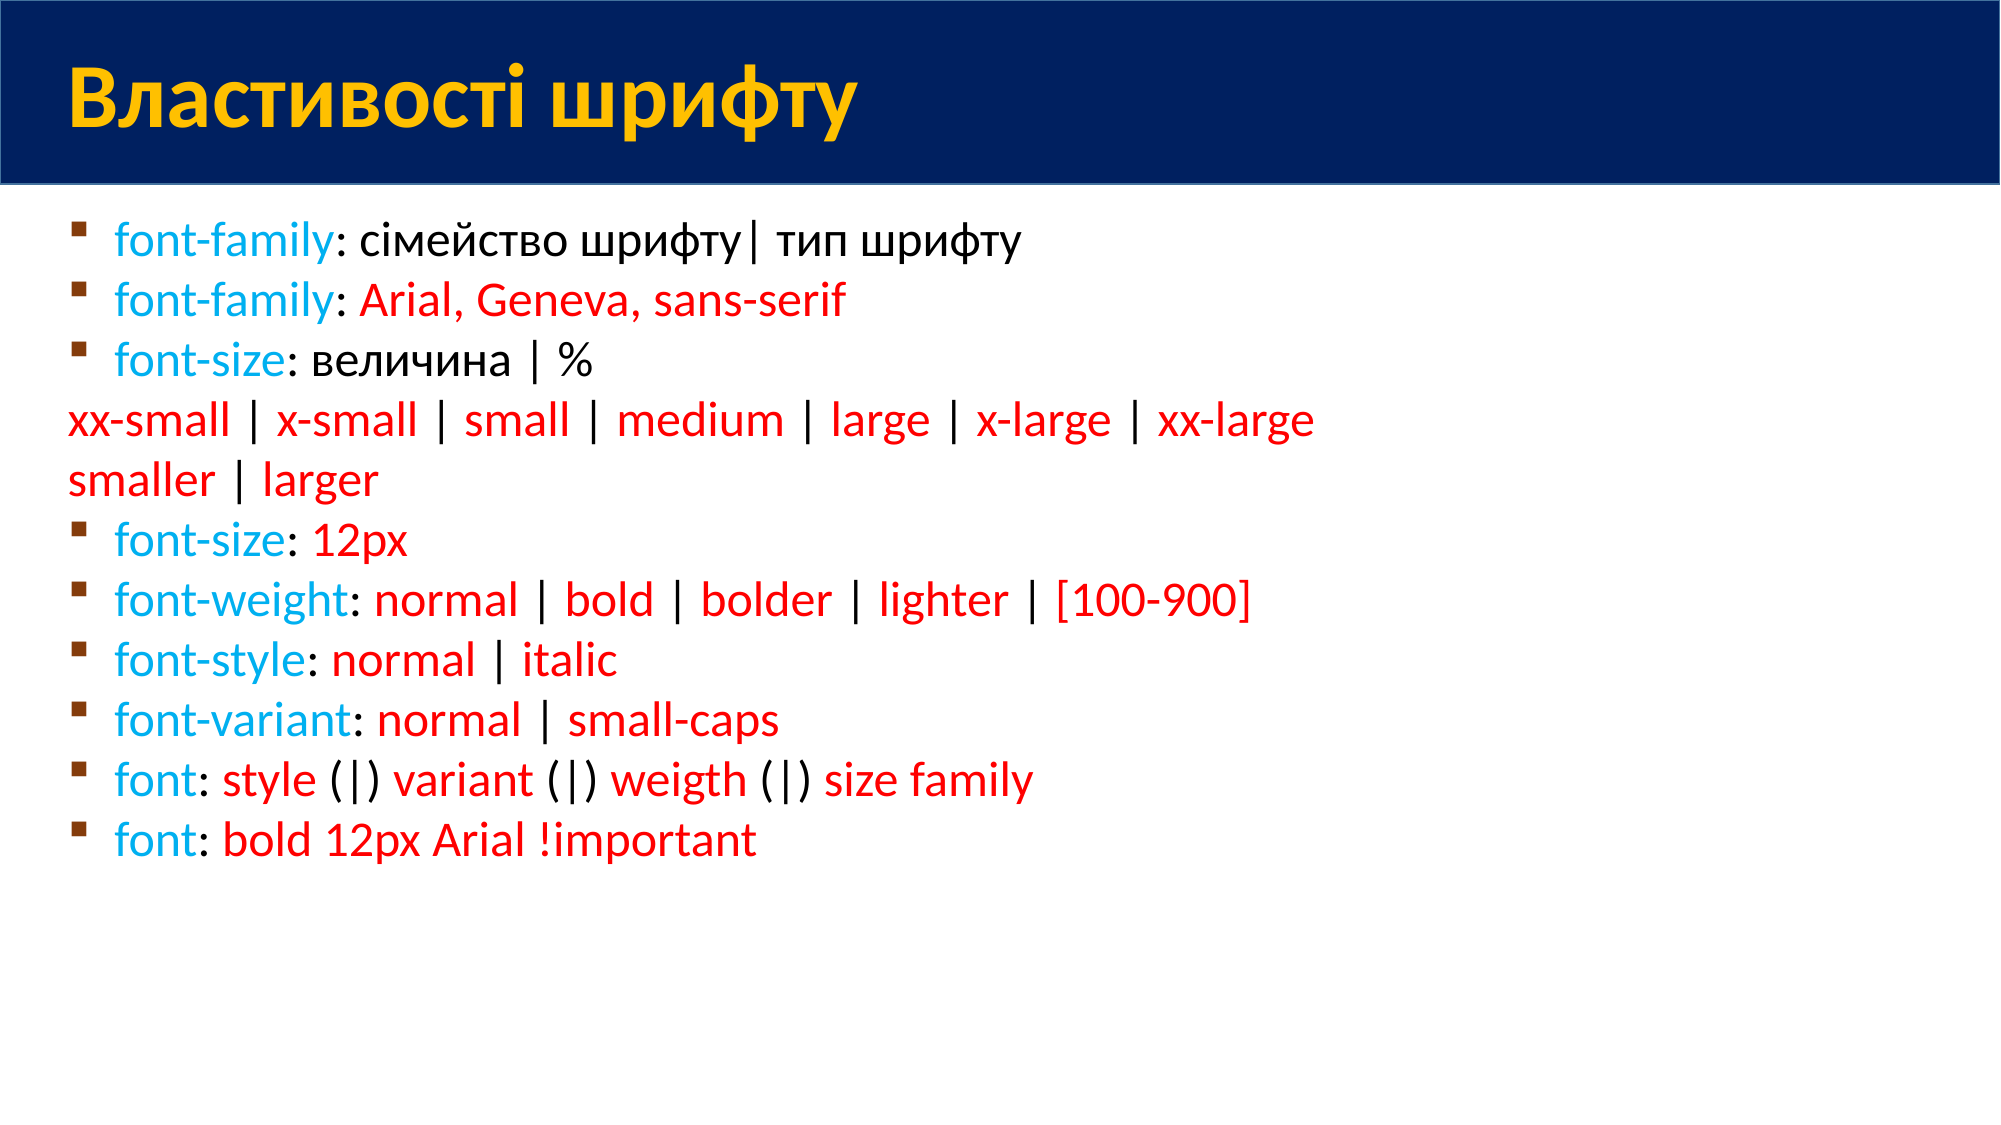

Властивості шрифту
font-family: сімейство шрифту| тип шрифту
font-family: Arial, Geneva, sans-serif
font-size: величина | %
xx-small | x-small | small | medium | large | x-large | xx-large
smaller | larger
font-size: 12px
font-weight: normal | bold | bolder | lighter | [100-900]
font-style: normal | italic
font-variant: normal | small-caps
font: style (|) variant (|) weigth (|) size family
font: bold 12px Arial !important